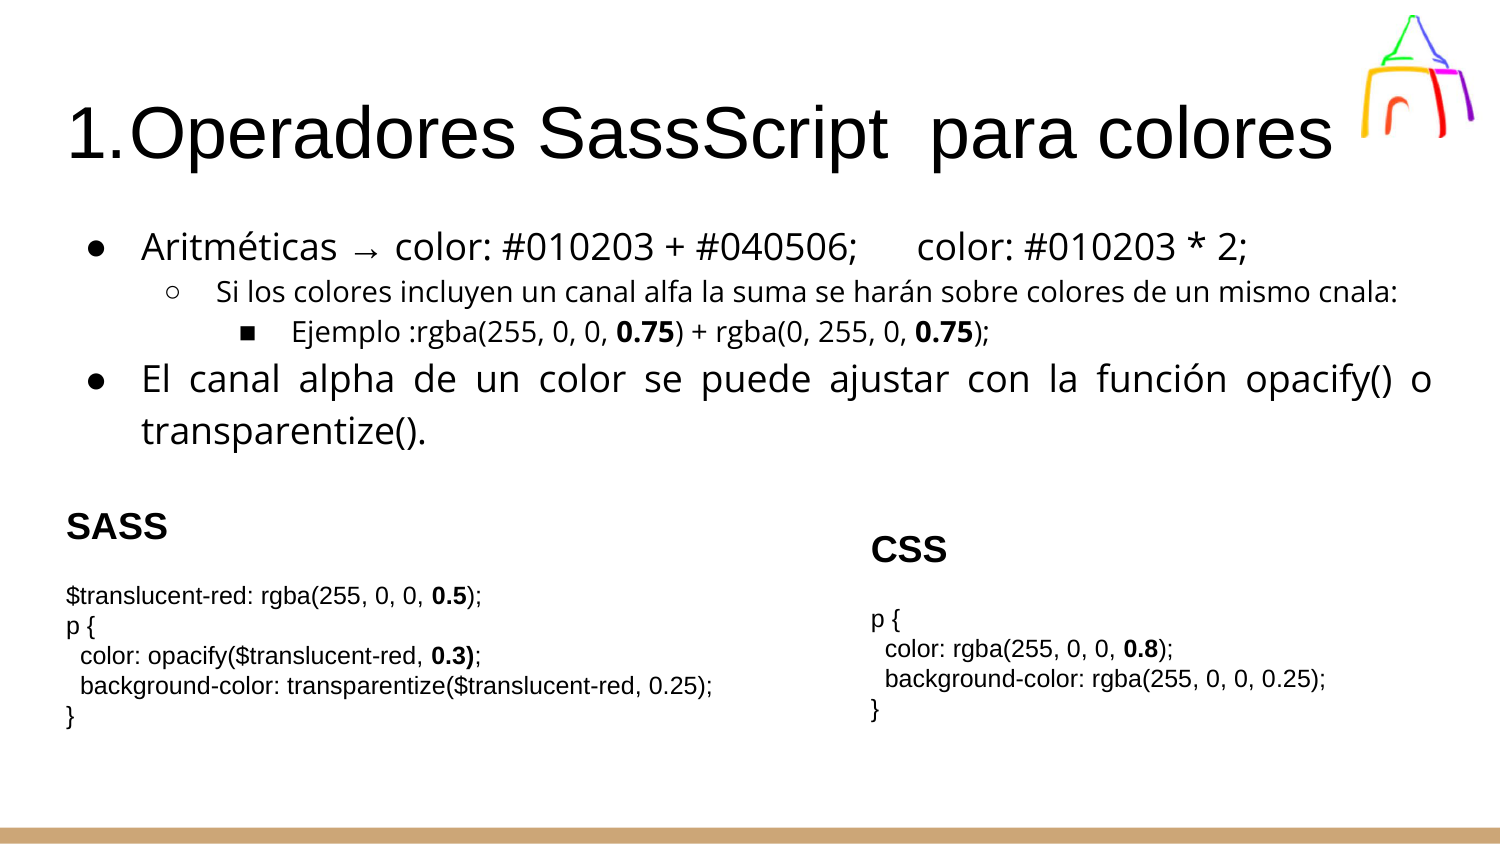

# Operadores SassScript  para colores
Aritméticas → color: #010203 + #040506;      color: #010203 * 2;
Si los colores incluyen un canal alfa la suma se harán sobre colores de un mismo cnala:
Ejemplo :rgba(255, 0, 0, 0.75) + rgba(0, 255, 0, 0.75);
El canal alpha de un color se puede ajustar con la función opacify() o transparentize().
SASS

$translucent-red: rgba(255, 0, 0, 0.5);
p {
  color: opacify($translucent-red, 0.3);
  background-color: transparentize($translucent-red, 0.25);
}

CSS

p {
  color: rgba(255, 0, 0, 0.8);
  background-color: rgba(255, 0, 0, 0.25);
}